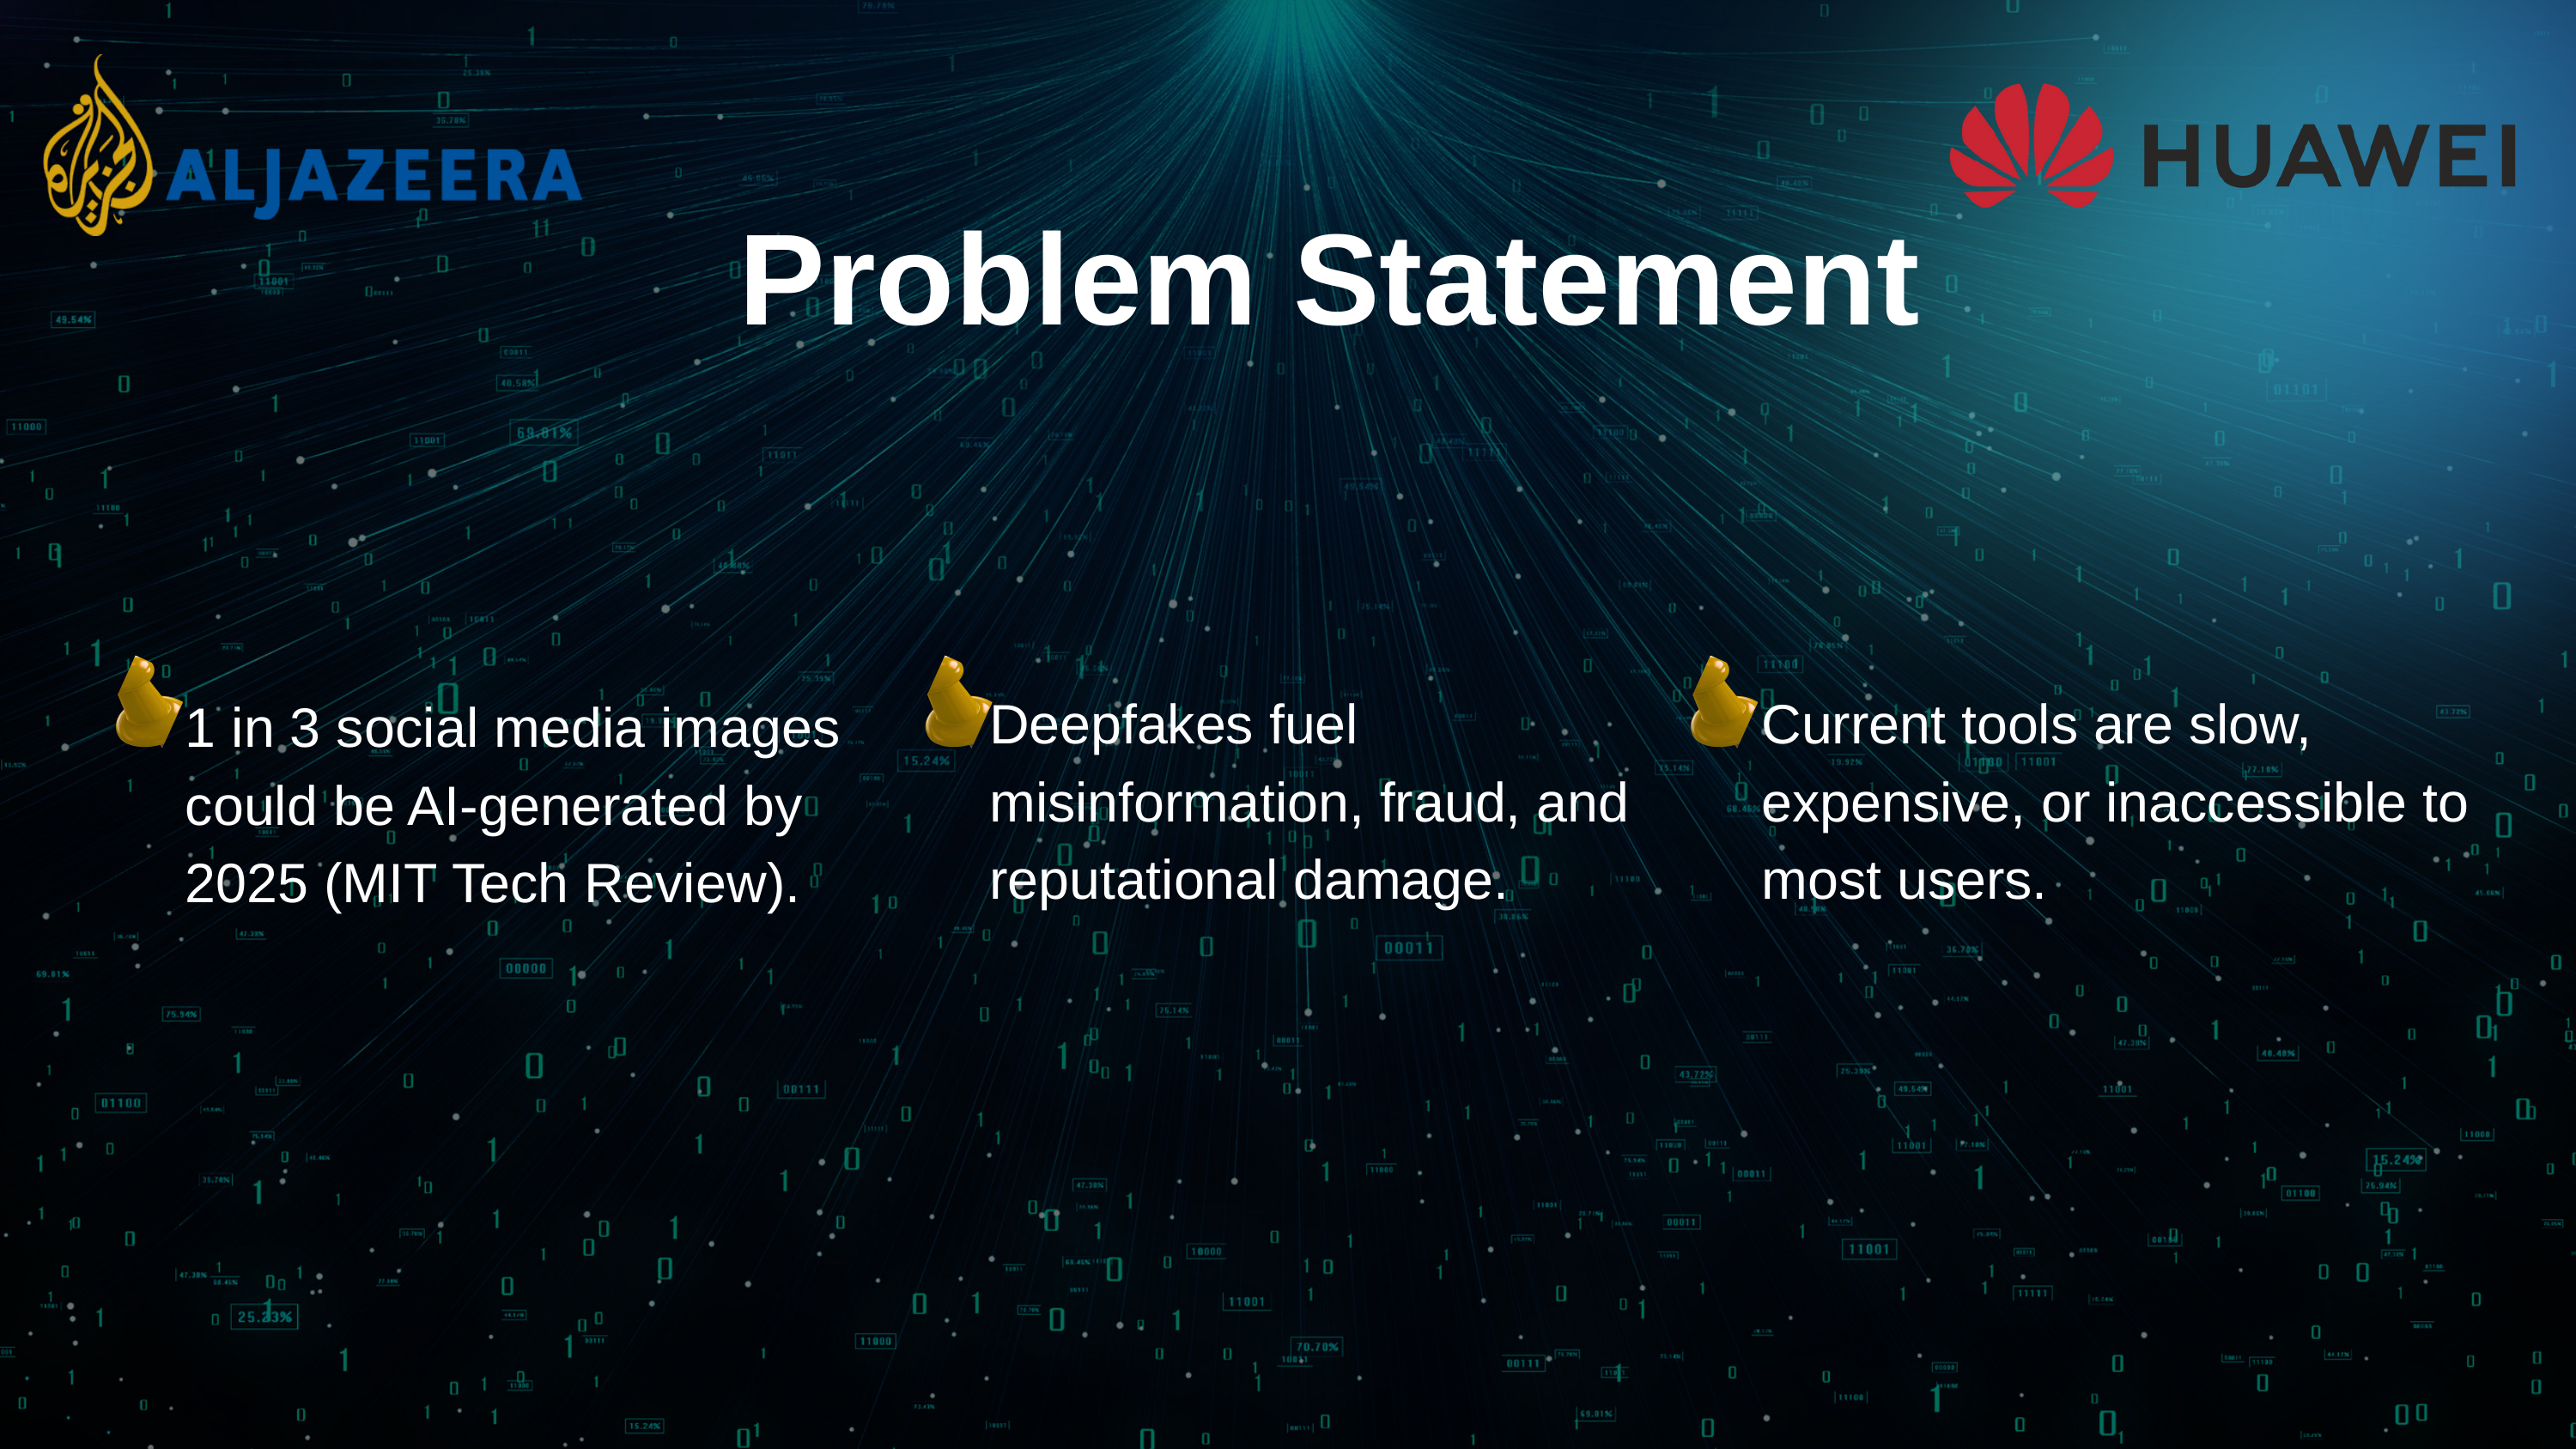

Problem Statement

Deepfakes fuel misinformation, fraud, and reputational damage.
Current tools are slow, expensive, or inaccessible to most users.
1 in 3 social media images could be AI-generated by 2025 (MIT Tech Review).